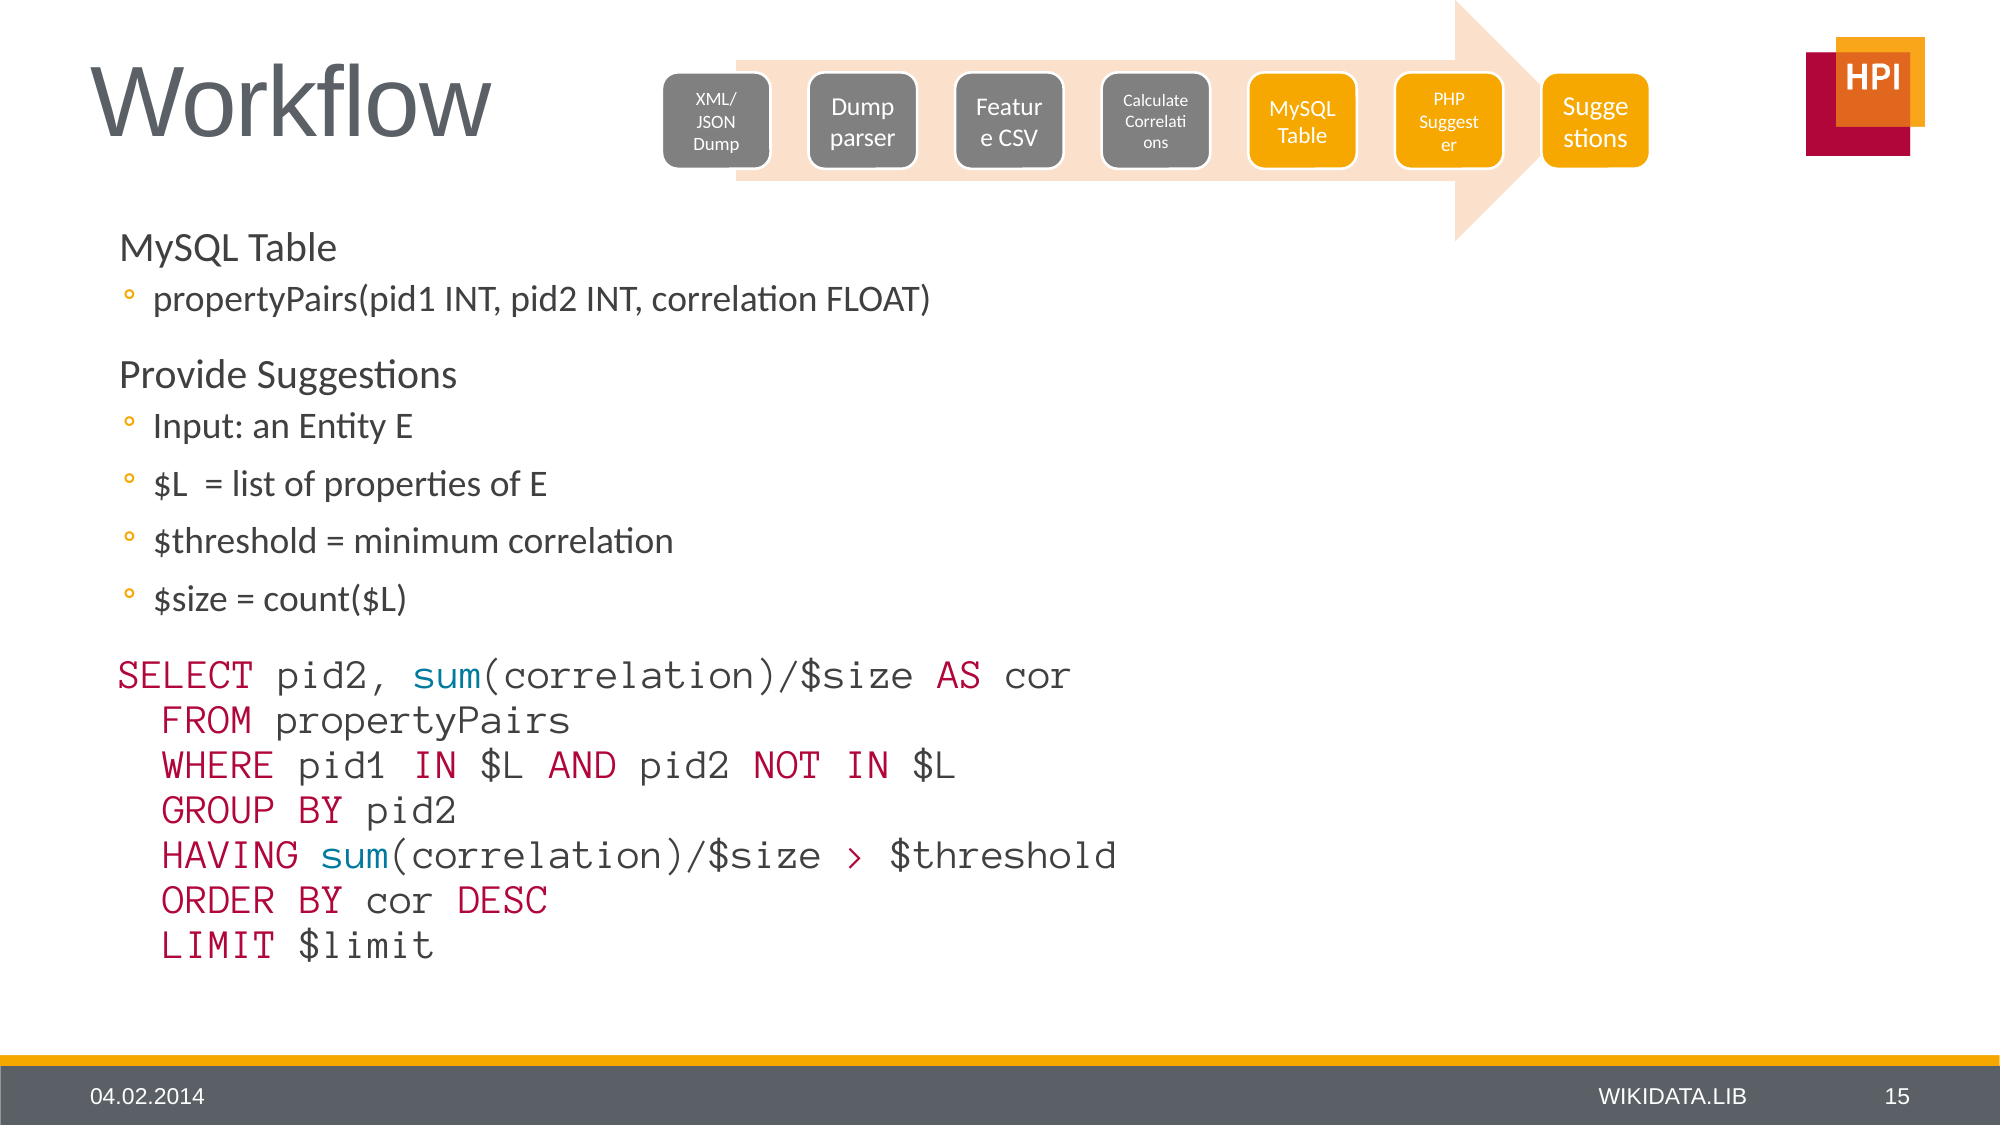

XML/JSON Dump
Feature CSV
PHP Suggester
Suggestions
Dump parser
MySQL Table
Calculate Correlations
# Workflow
MySQL Table
propertyPairs(pid1 INT, pid2 INT, correlation FLOAT)
Provide Suggestions
Input: an Entity E
$L  = list of properties of E
$threshold = minimum correlation
$size = count($L)
SELECT pid2, sum(correlation)/$size AS cor
  FROM propertyPairs
  WHERE pid1 IN $L AND pid2 NOT IN $L
  GROUP BY pid2
  HAVING sum(correlation)/$size > $threshold
  ORDER BY cor DESC
  LIMIT $limit

04.02.2014
WIKIDATA.LIB
15